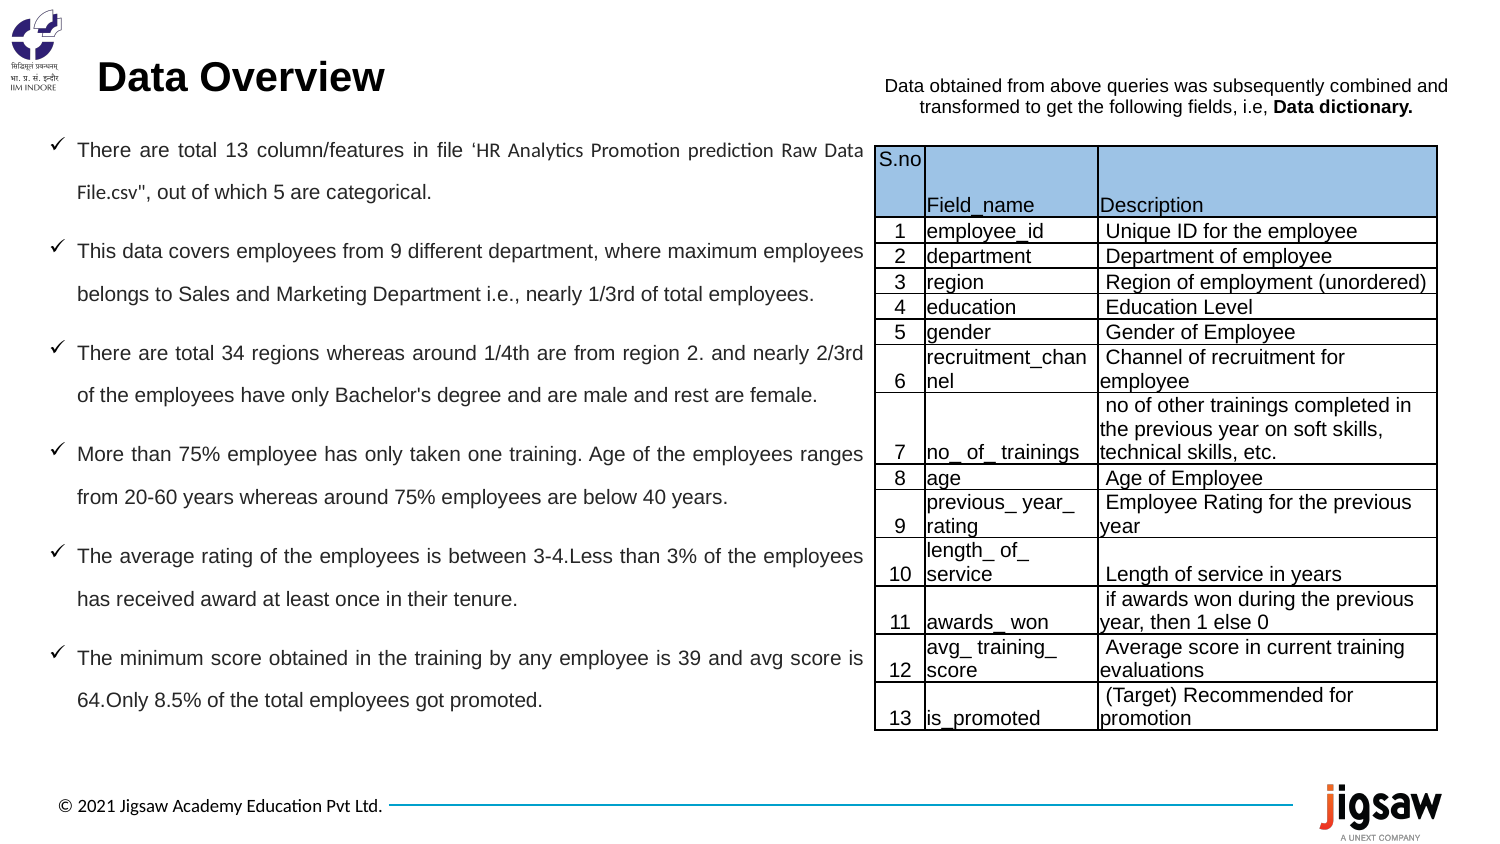

Data Overview
Data obtained from above queries was subsequently combined and transformed to get the following fields, i.e, Data dictionary.

There are total 13 column/features in file ‘HR Analytics Promotion prediction Raw Data File.csv", out of which 5 are categorical.
This data covers employees from 9 different department, where maximum employees belongs to Sales and Marketing Department i.e., nearly 1/3rd of total employees.
There are total 34 regions whereas around 1/4th are from region 2. and nearly 2/3rd of the employees have only Bachelor's degree and are male and rest are female.
More than 75% employee has only taken one training. Age of the employees ranges from 20-60 years whereas around 75% employees are below 40 years.
The average rating of the employees is between 3-4.Less than 3% of the employees has received award at least once in their tenure.
The minimum score obtained in the training by any employee is 39 and avg score is 64.Only 8.5% of the total employees got promoted.

| S.no | Field\_name | Description |
| --- | --- | --- |
| 1 | employee\_id | Unique ID for the employee |
| 2 | department | Department of employee |
| 3 | region | Region of employment (unordered) |
| 4 | education | Education Level |
| 5 | gender | Gender of Employee |
| 6 | recruitment\_channel | Channel of recruitment for employee |
| 7 | no\_ of\_ trainings | no of other trainings completed in the previous year on soft skills, technical skills, etc. |
| 8 | age | Age of Employee |
| 9 | previous\_ year\_ rating | Employee Rating for the previous year |
| 10 | length\_ of\_ service | Length of service in years |
| 11 | awards\_ won | if awards won during the previous year, then 1 else 0 |
| 12 | avg\_ training\_ score | Average score in current training evaluations |
| 13 | is\_promoted | (Target) Recommended for promotion |